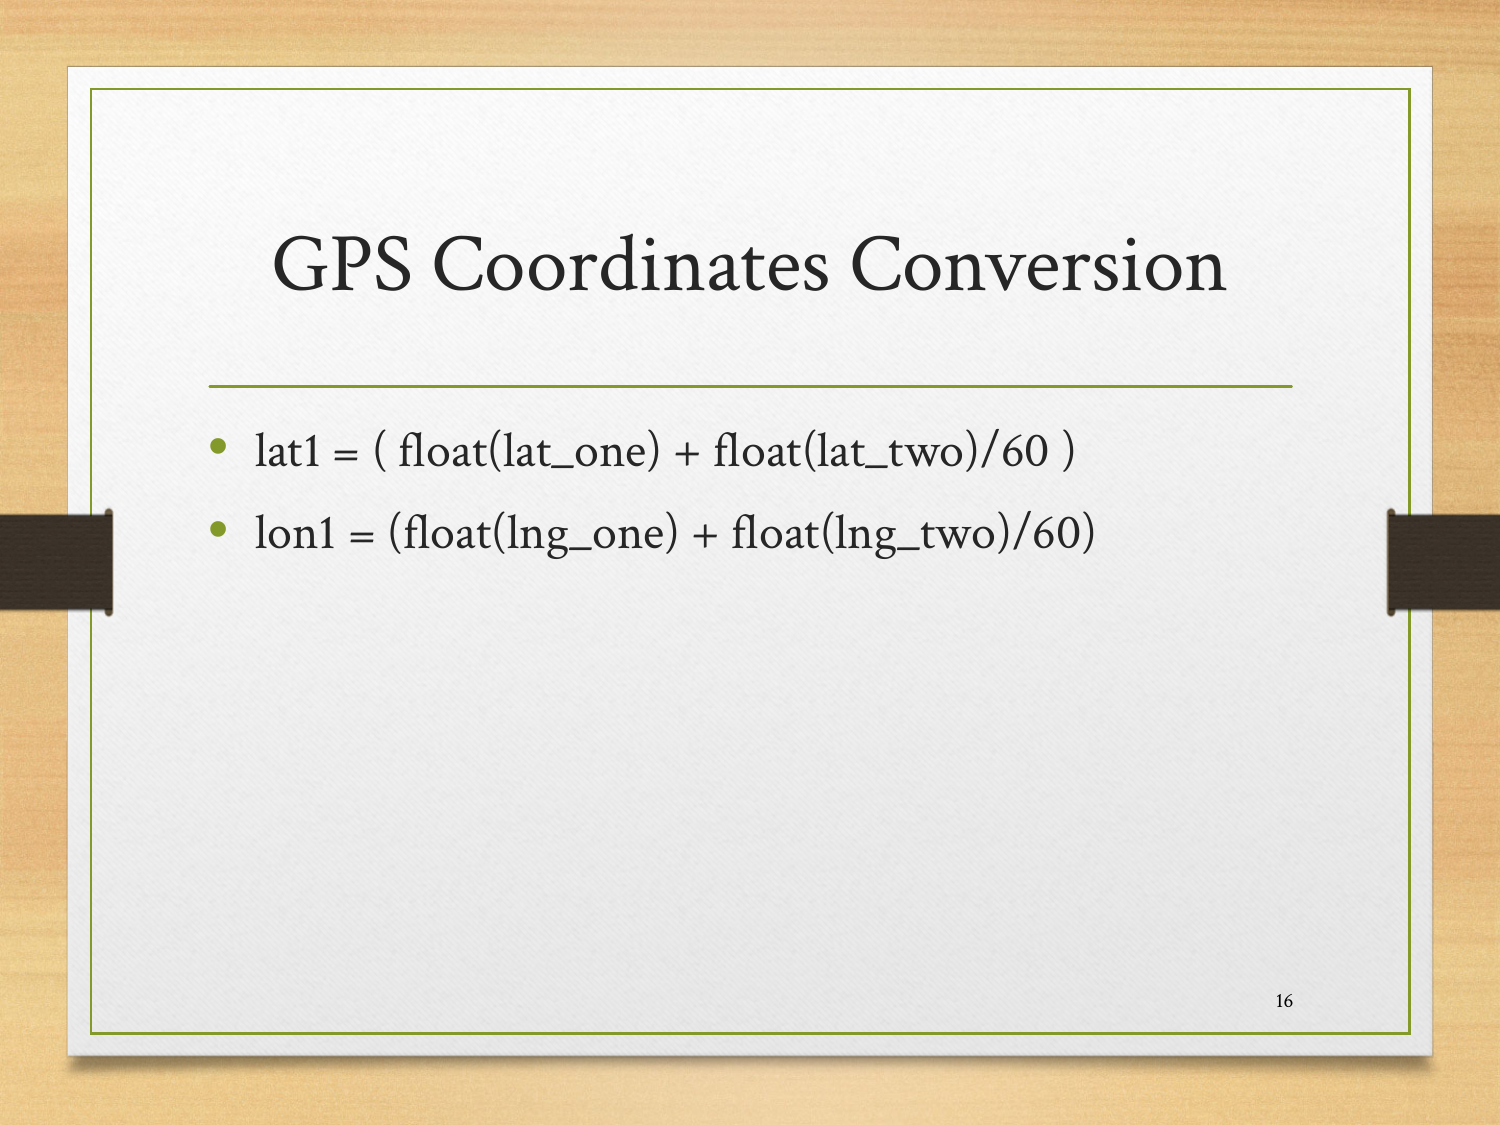

# GPS Coordinates Conversion
lat1 = ( float(lat_one) + float(lat_two)/60 )
lon1 = (float(lng_one) + float(lng_two)/60)

16